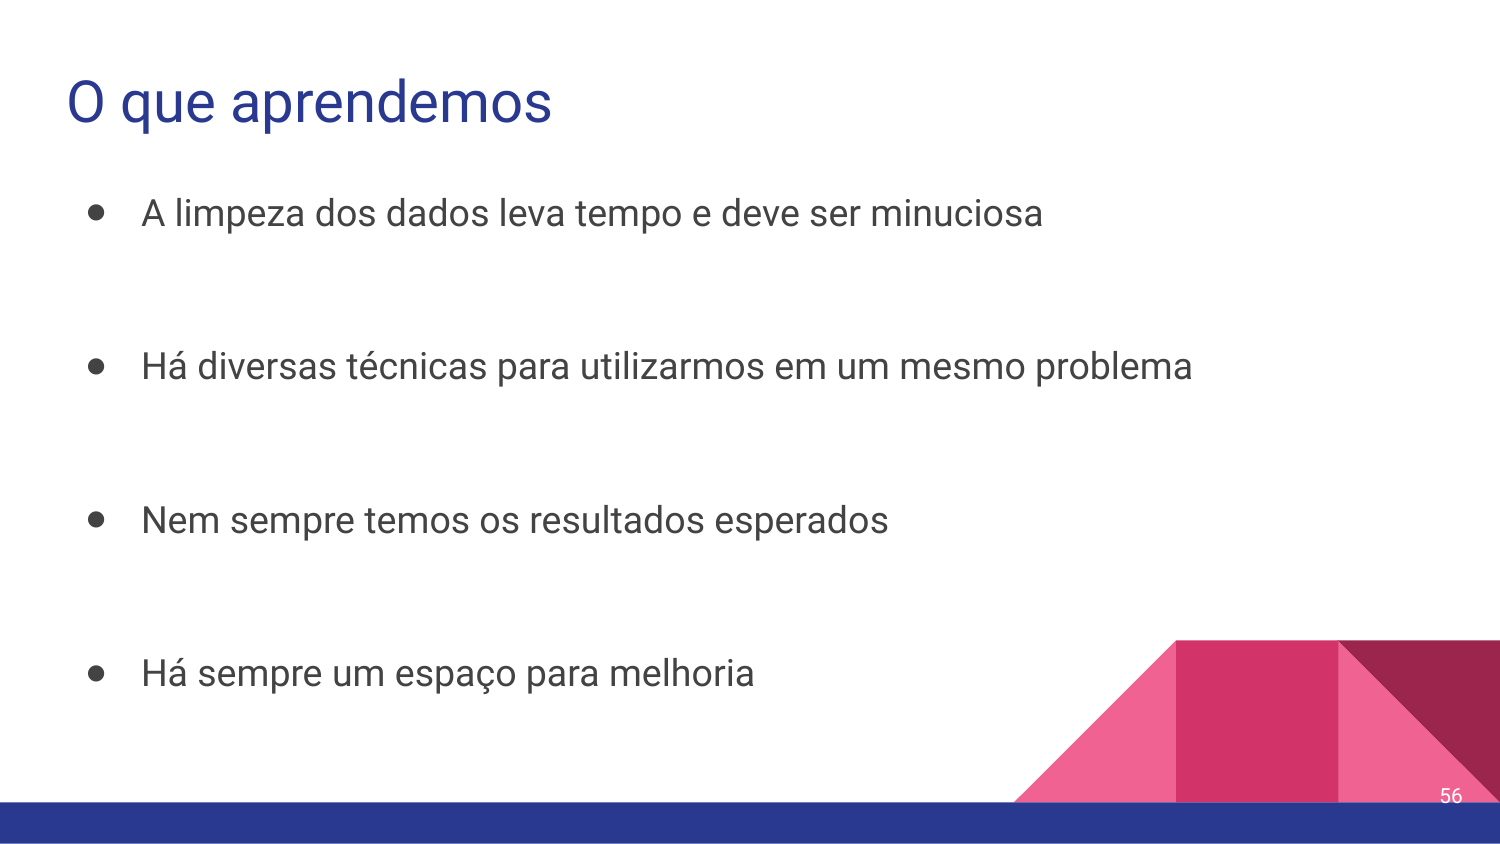

# O que aprendemos
A limpeza dos dados leva tempo e deve ser minuciosa

Há diversas técnicas para utilizarmos em um mesmo problema

Nem sempre temos os resultados esperados

Há sempre um espaço para melhoria
56